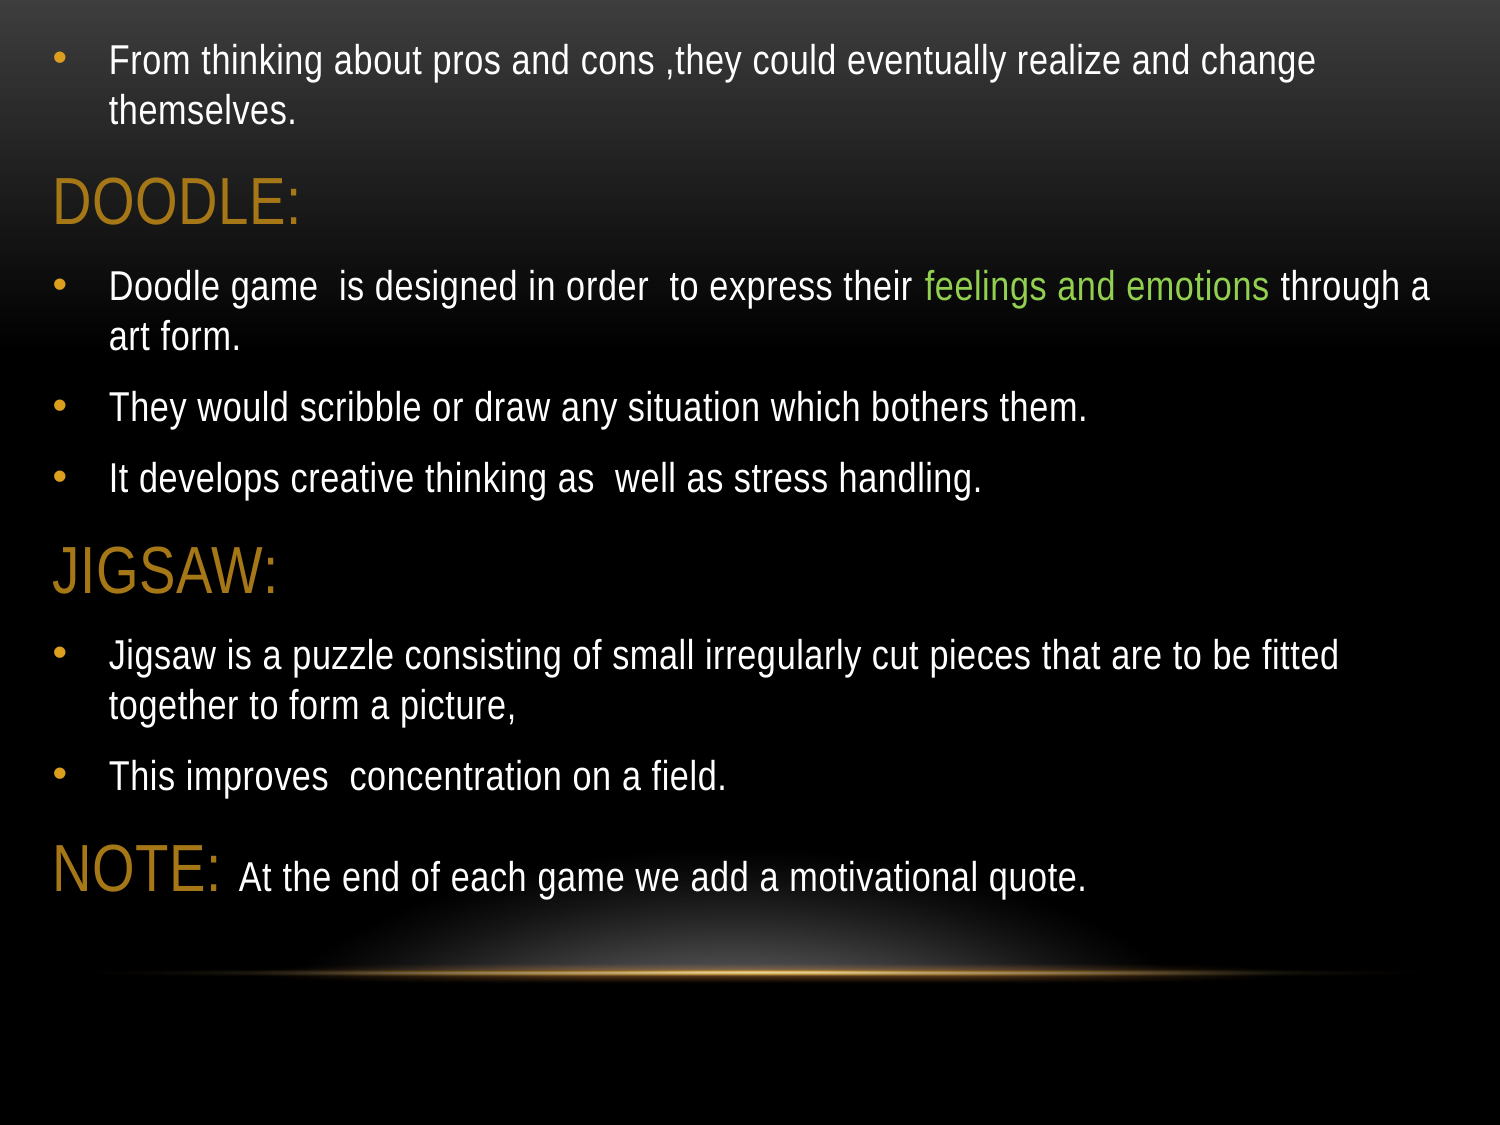

From thinking about pros and cons ,they could eventually realize and change themselves.
DOODLE:
Doodle game  is designed in order  to express their feelings and emotions through a art form.
They would scribble or draw any situation which bothers them.
It develops creative thinking as  well as stress handling.
JIGSAW:
Jigsaw is a puzzle consisting of small irregularly cut pieces that are to be fitted together to form a picture,
This improves  concentration on a field.
NOTE: At the end of each game we add a motivational quote.